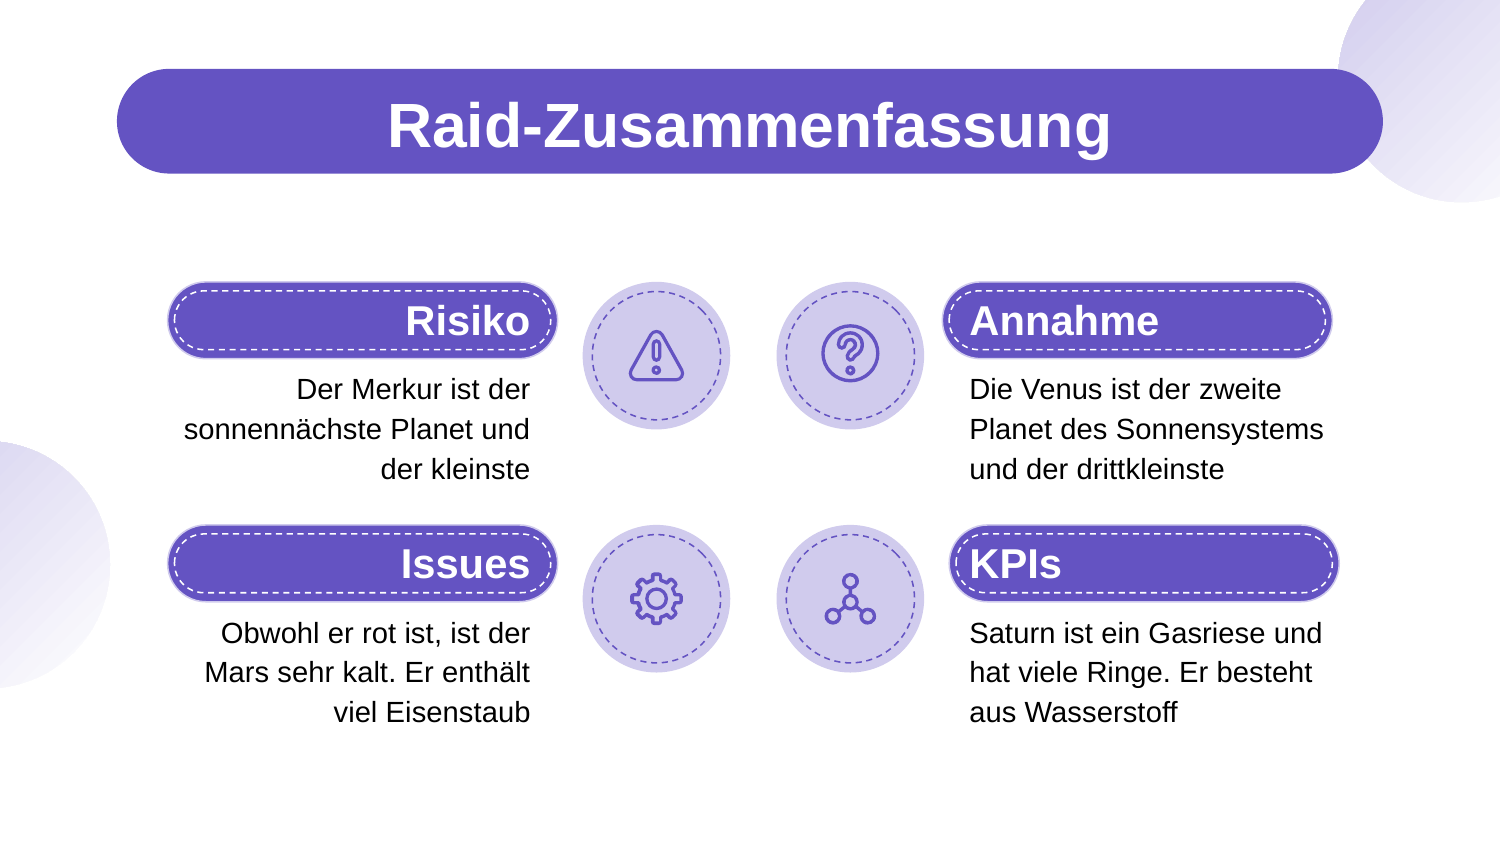

# Raid-Zusammenfassung

Risiko
Annahme

Der Merkur ist der sonnennächste Planet und der kleinste
Die Venus ist der zweite Planet des Sonnensystems und der drittkleinste

Issues
KPIs

Obwohl er rot ist, ist der Mars sehr kalt. Er enthält viel Eisenstaub
Saturn ist ein Gasriese und hat viele Ringe. Er besteht aus Wasserstoff